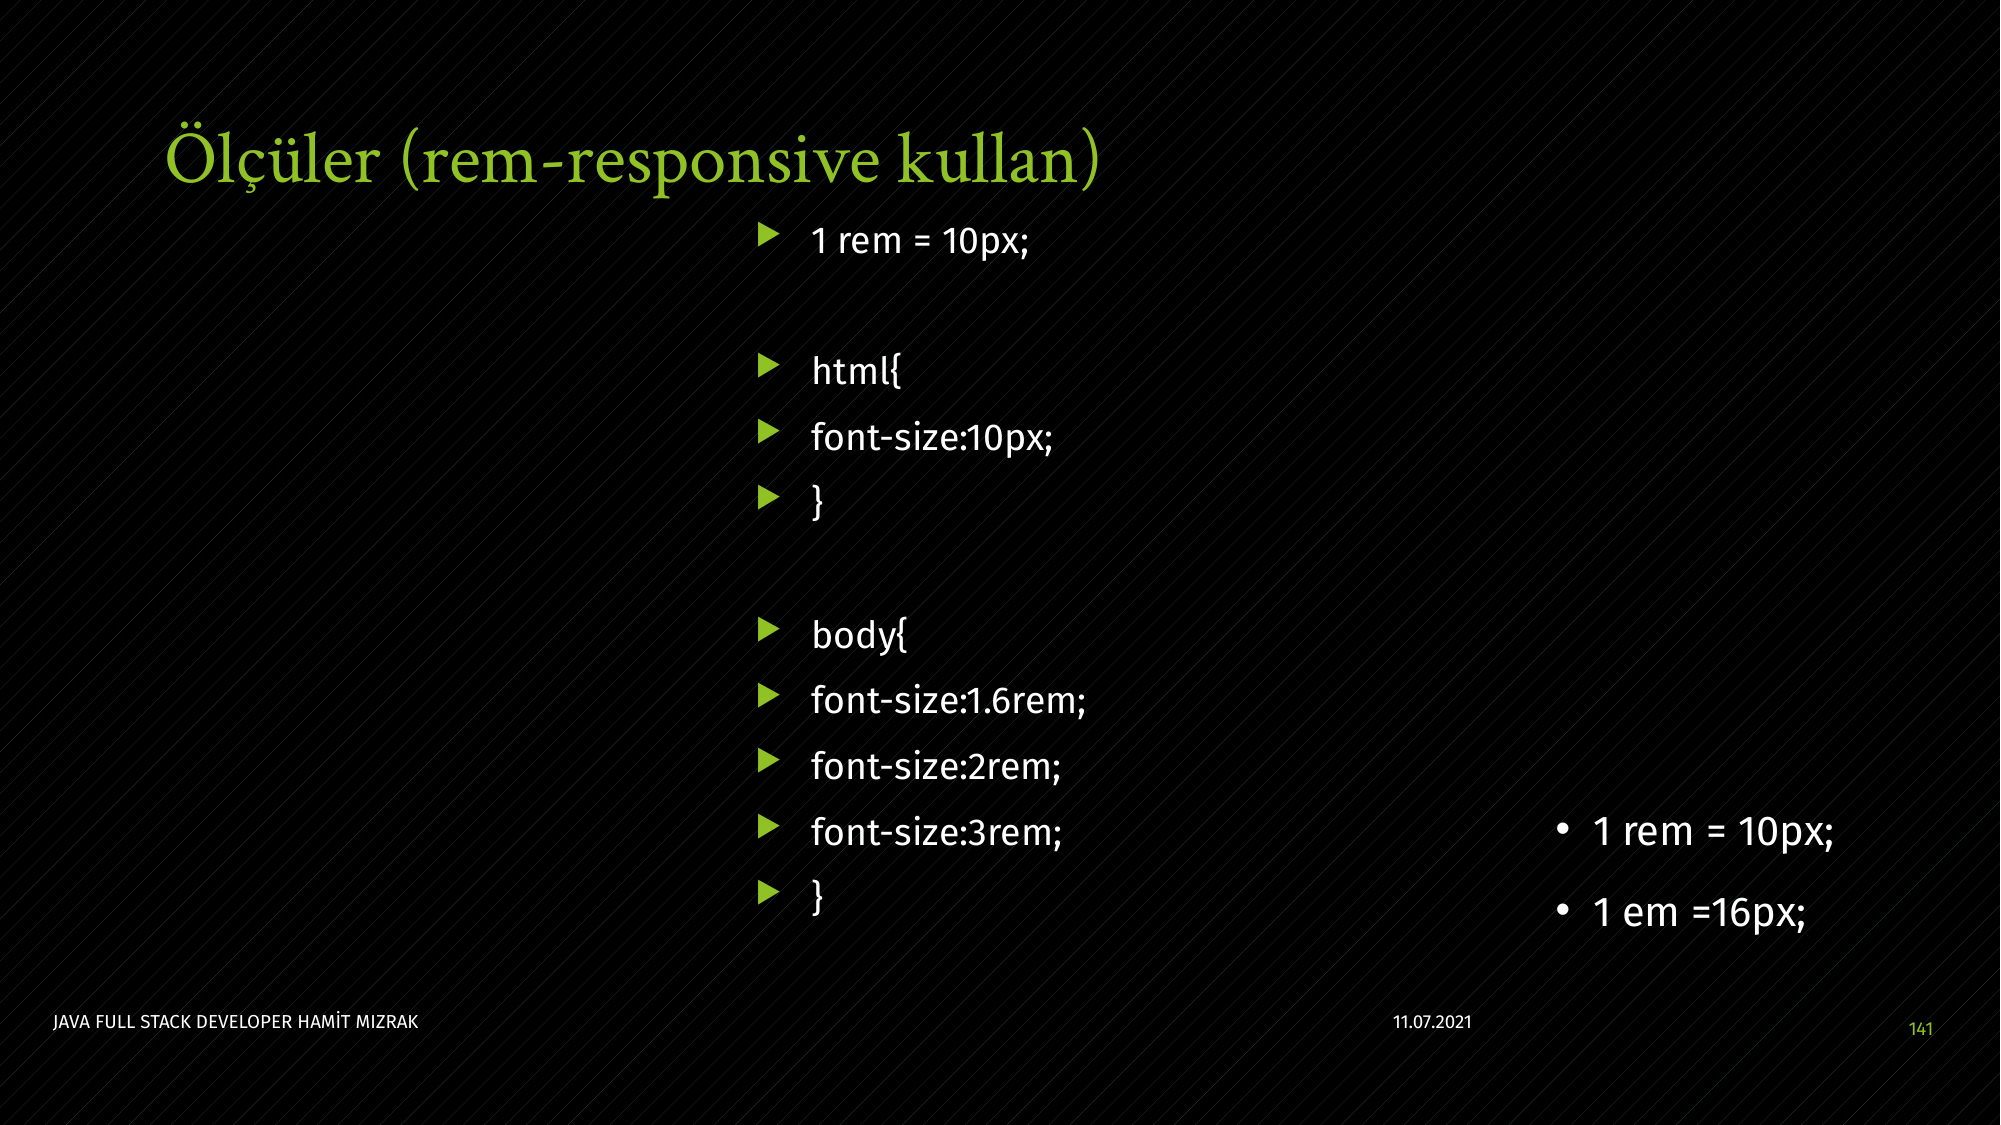

# Ölçüler (rem-responsive kullan)
1 rem = 10px;

html{
font-size:10px;
}

body{
font-size:1.6rem;
font-size:2rem;
font-size:3rem;
}
1 rem = 10px;
1 em =16px;
JAVA FULL STACK DEVELOPER HAMİT MIZRAK
11.07.2021
141